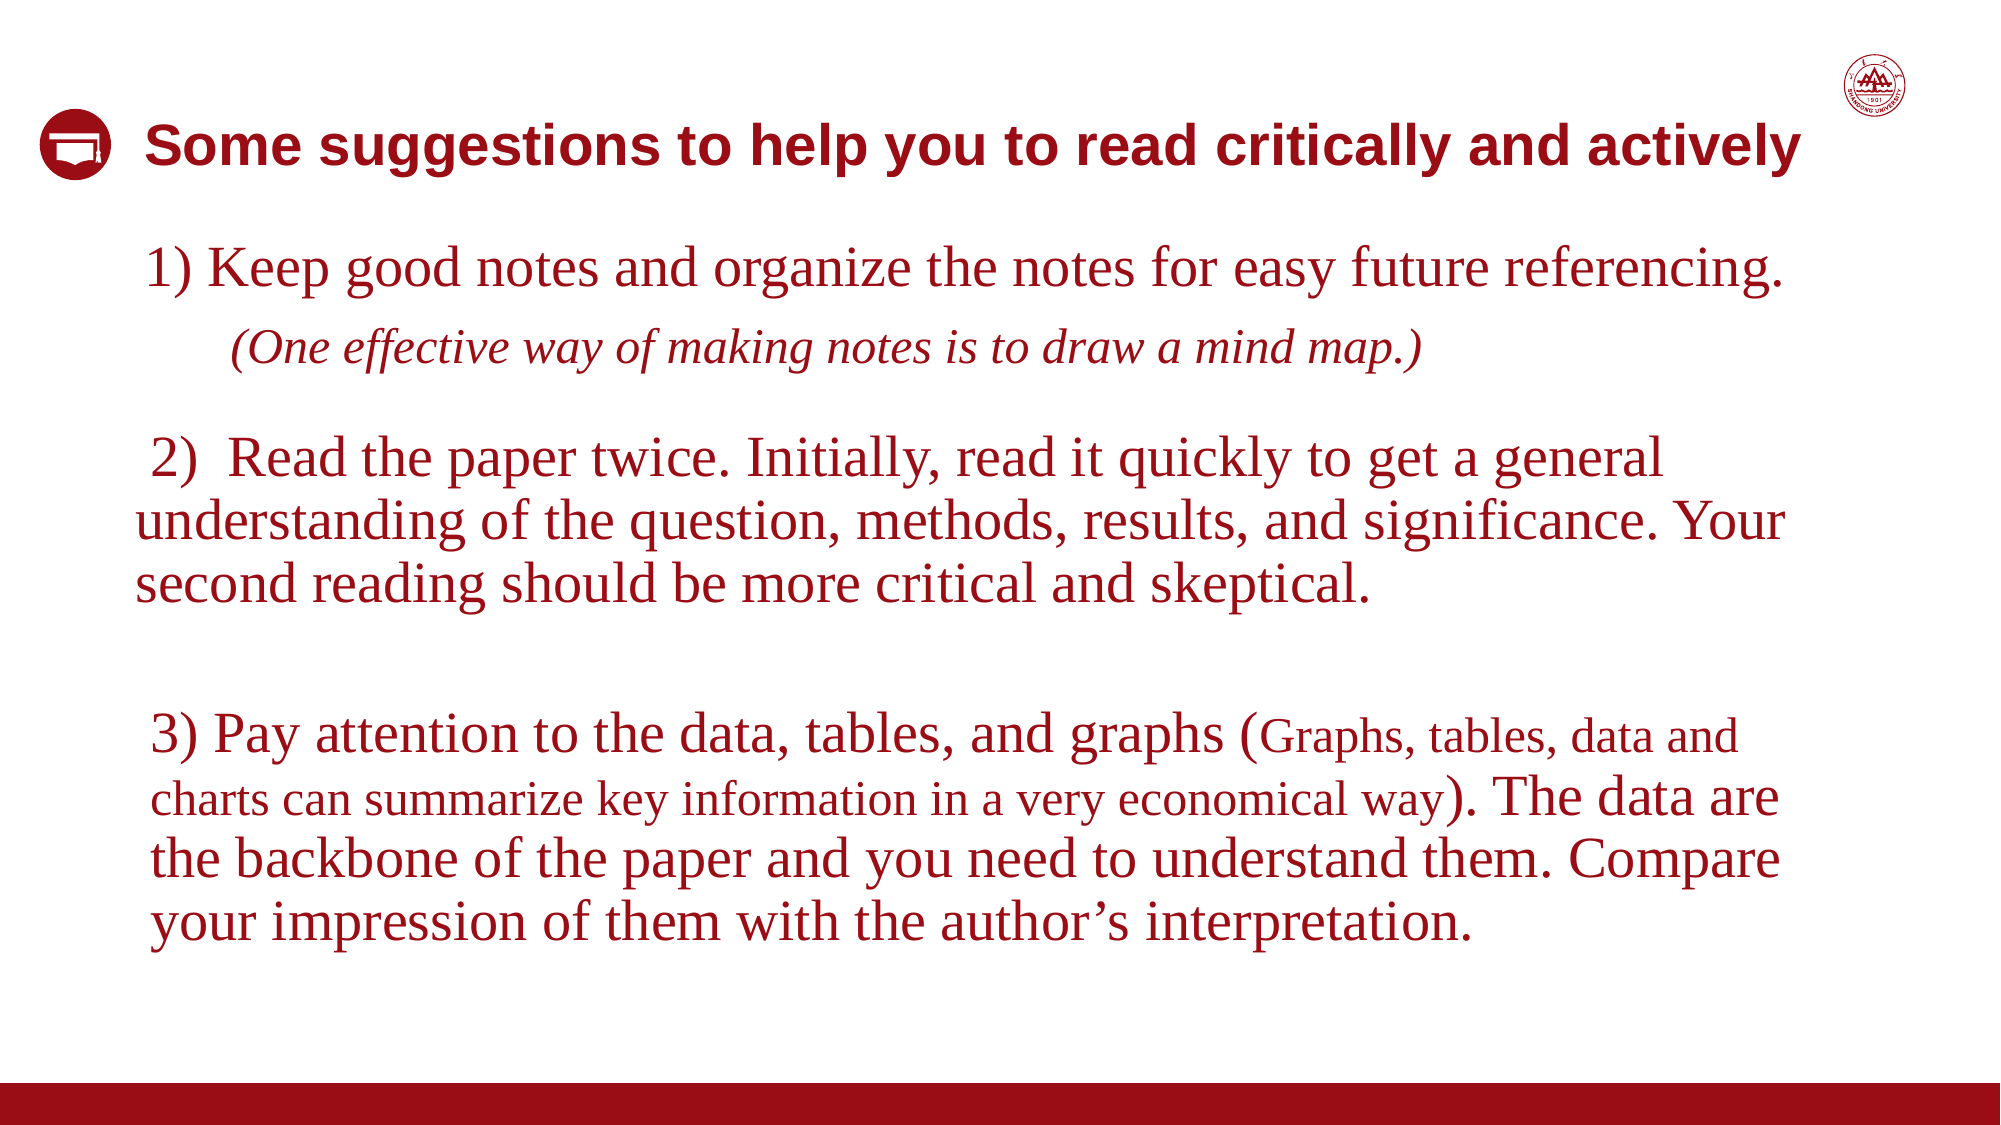

Some suggestions to help you to read critically and actively
 1) Keep good notes and organize the notes for easy future referencing.
        (One effective way of making notes is to draw a mind map.)

 2)  Read the paper twice. Initially, read it quickly to get a general understanding of the question, methods, results, and significance. Your second reading should be more critical and skeptical.
3) Pay attention to the data, tables, and graphs (Graphs, tables, data and charts can summarize key information in a very economical way). The data are the backbone of the paper and you need to understand them. Compare your impression of them with the author’s interpretation.